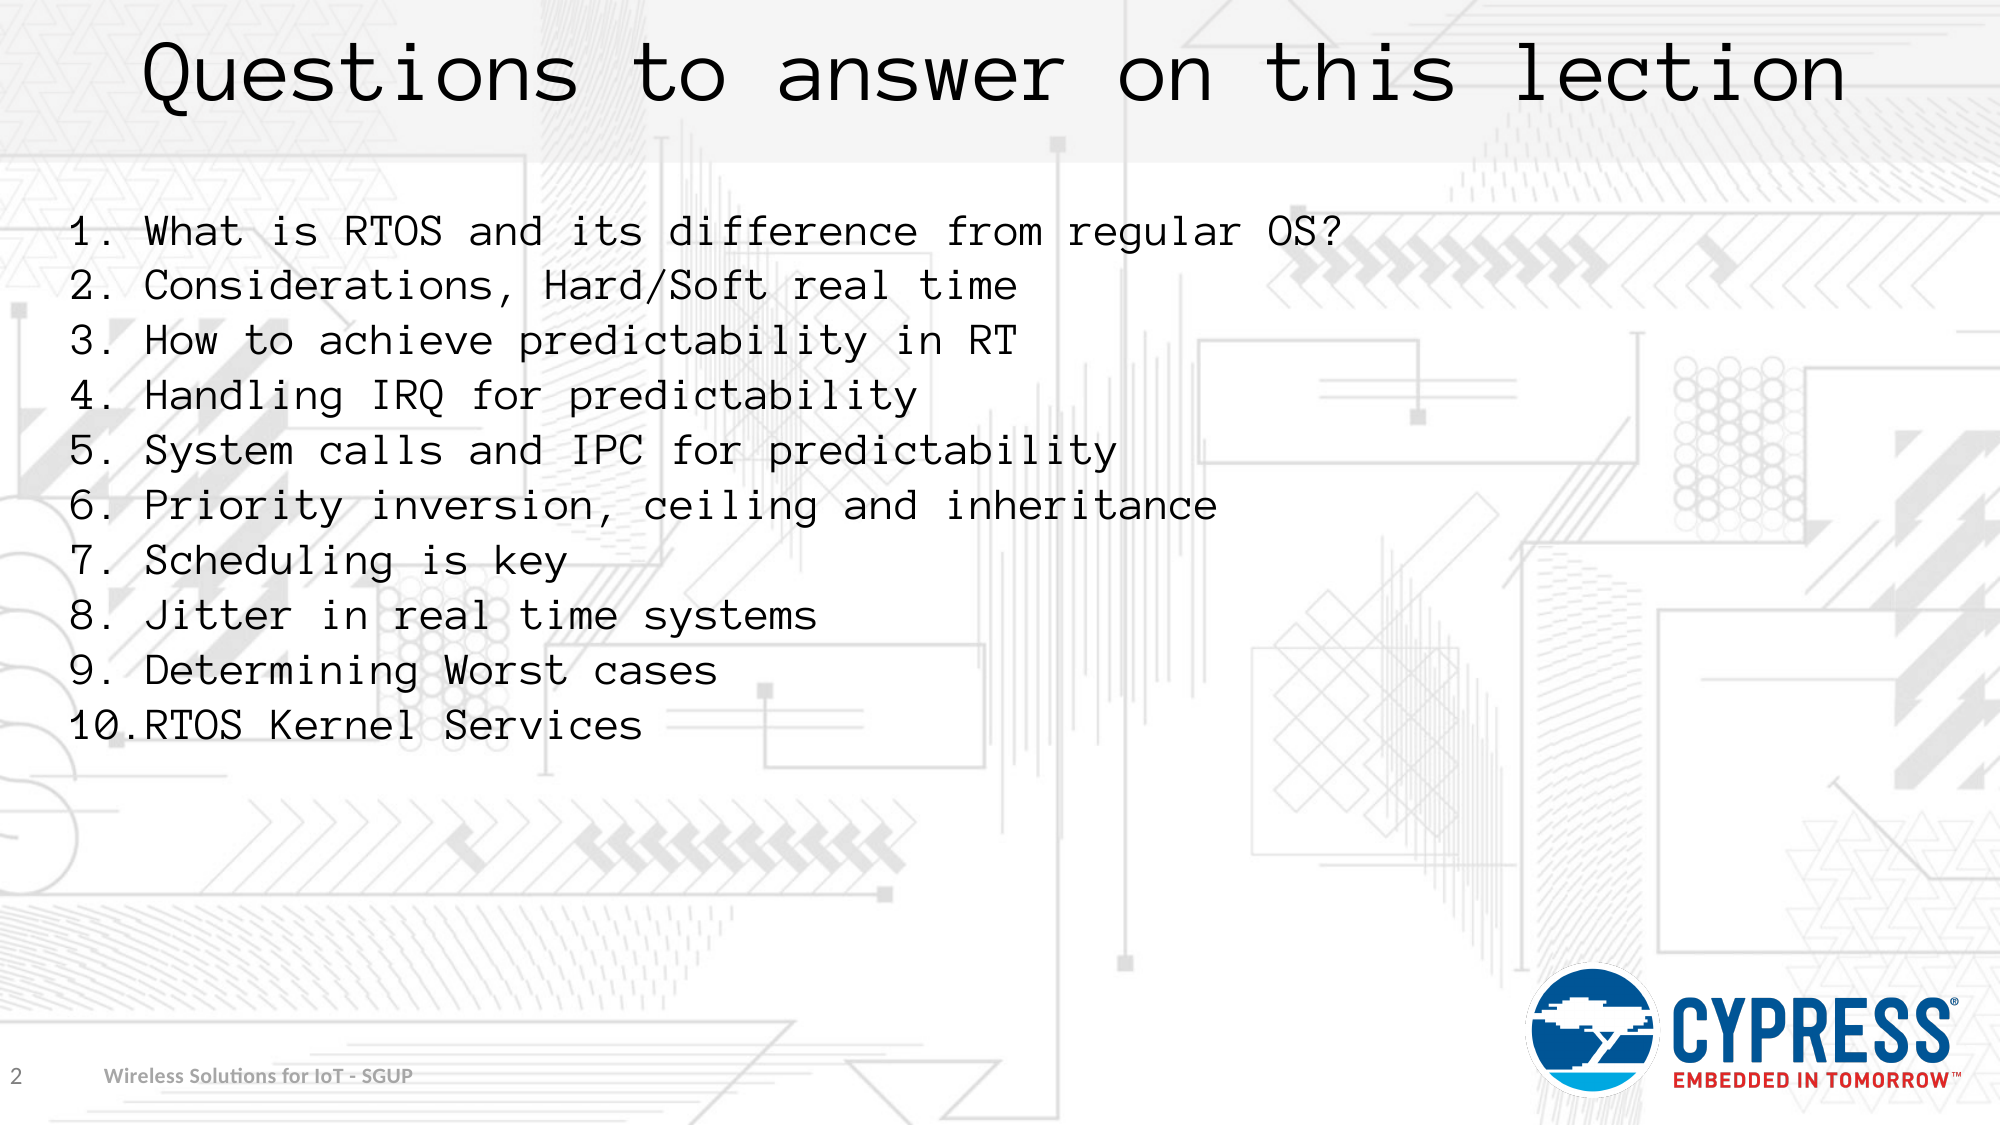

# Questions to answer on this lection
What is RTOS and its difference from regular OS?
Considerations, Hard/Soft real time
How to achieve predictability in RT
Handling IRQ for predictability
System calls and IPC for predictability
Priority inversion, ceiling and inheritance
Scheduling is key
Jitter in real time systems
Determining Worst cases
RTOS Kernel Services